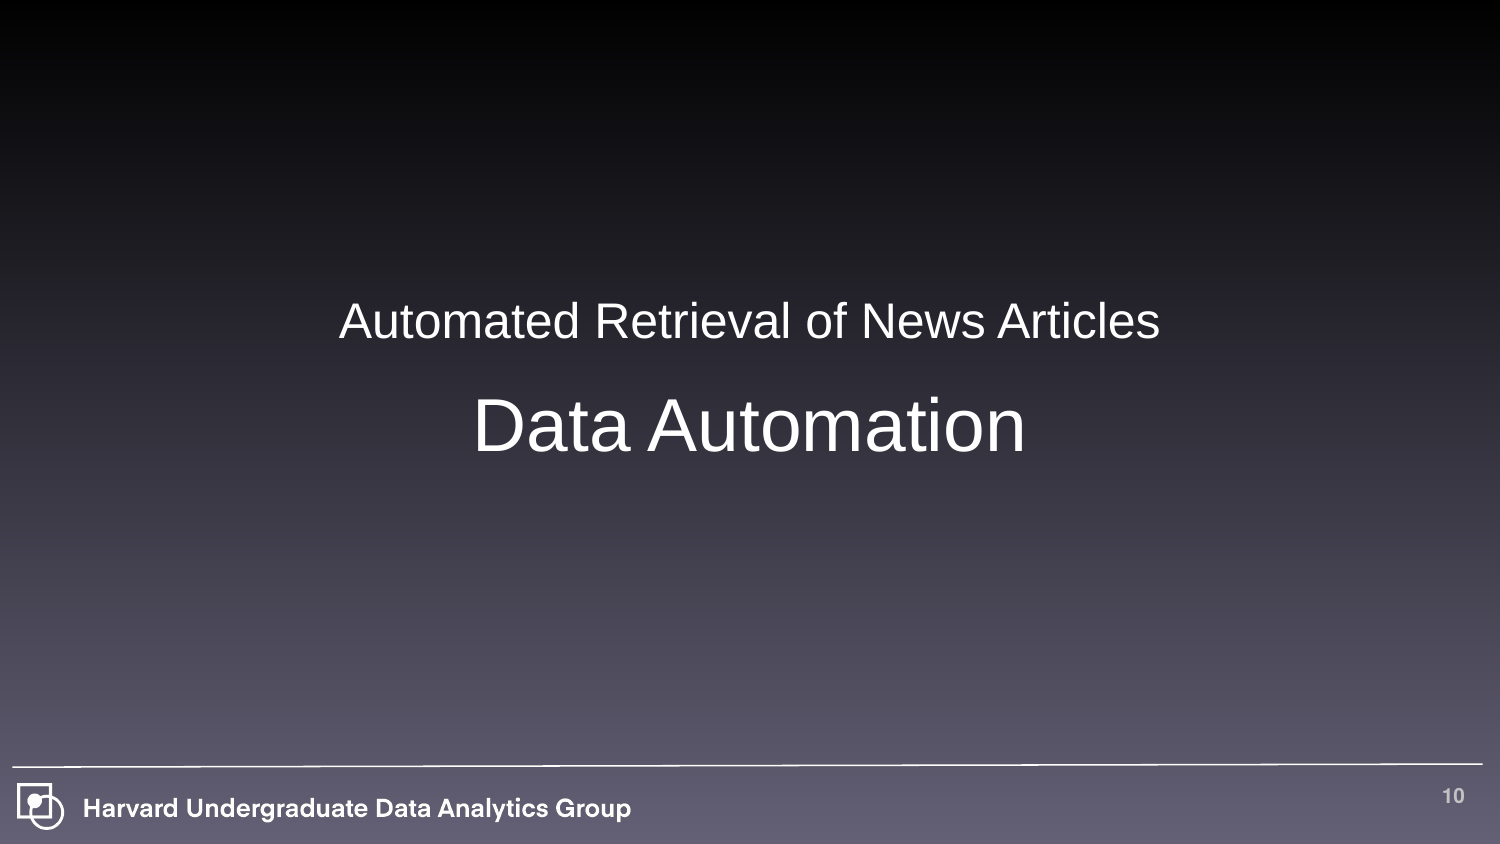

Automated Retrieval of News Articles
# Data Automation
10